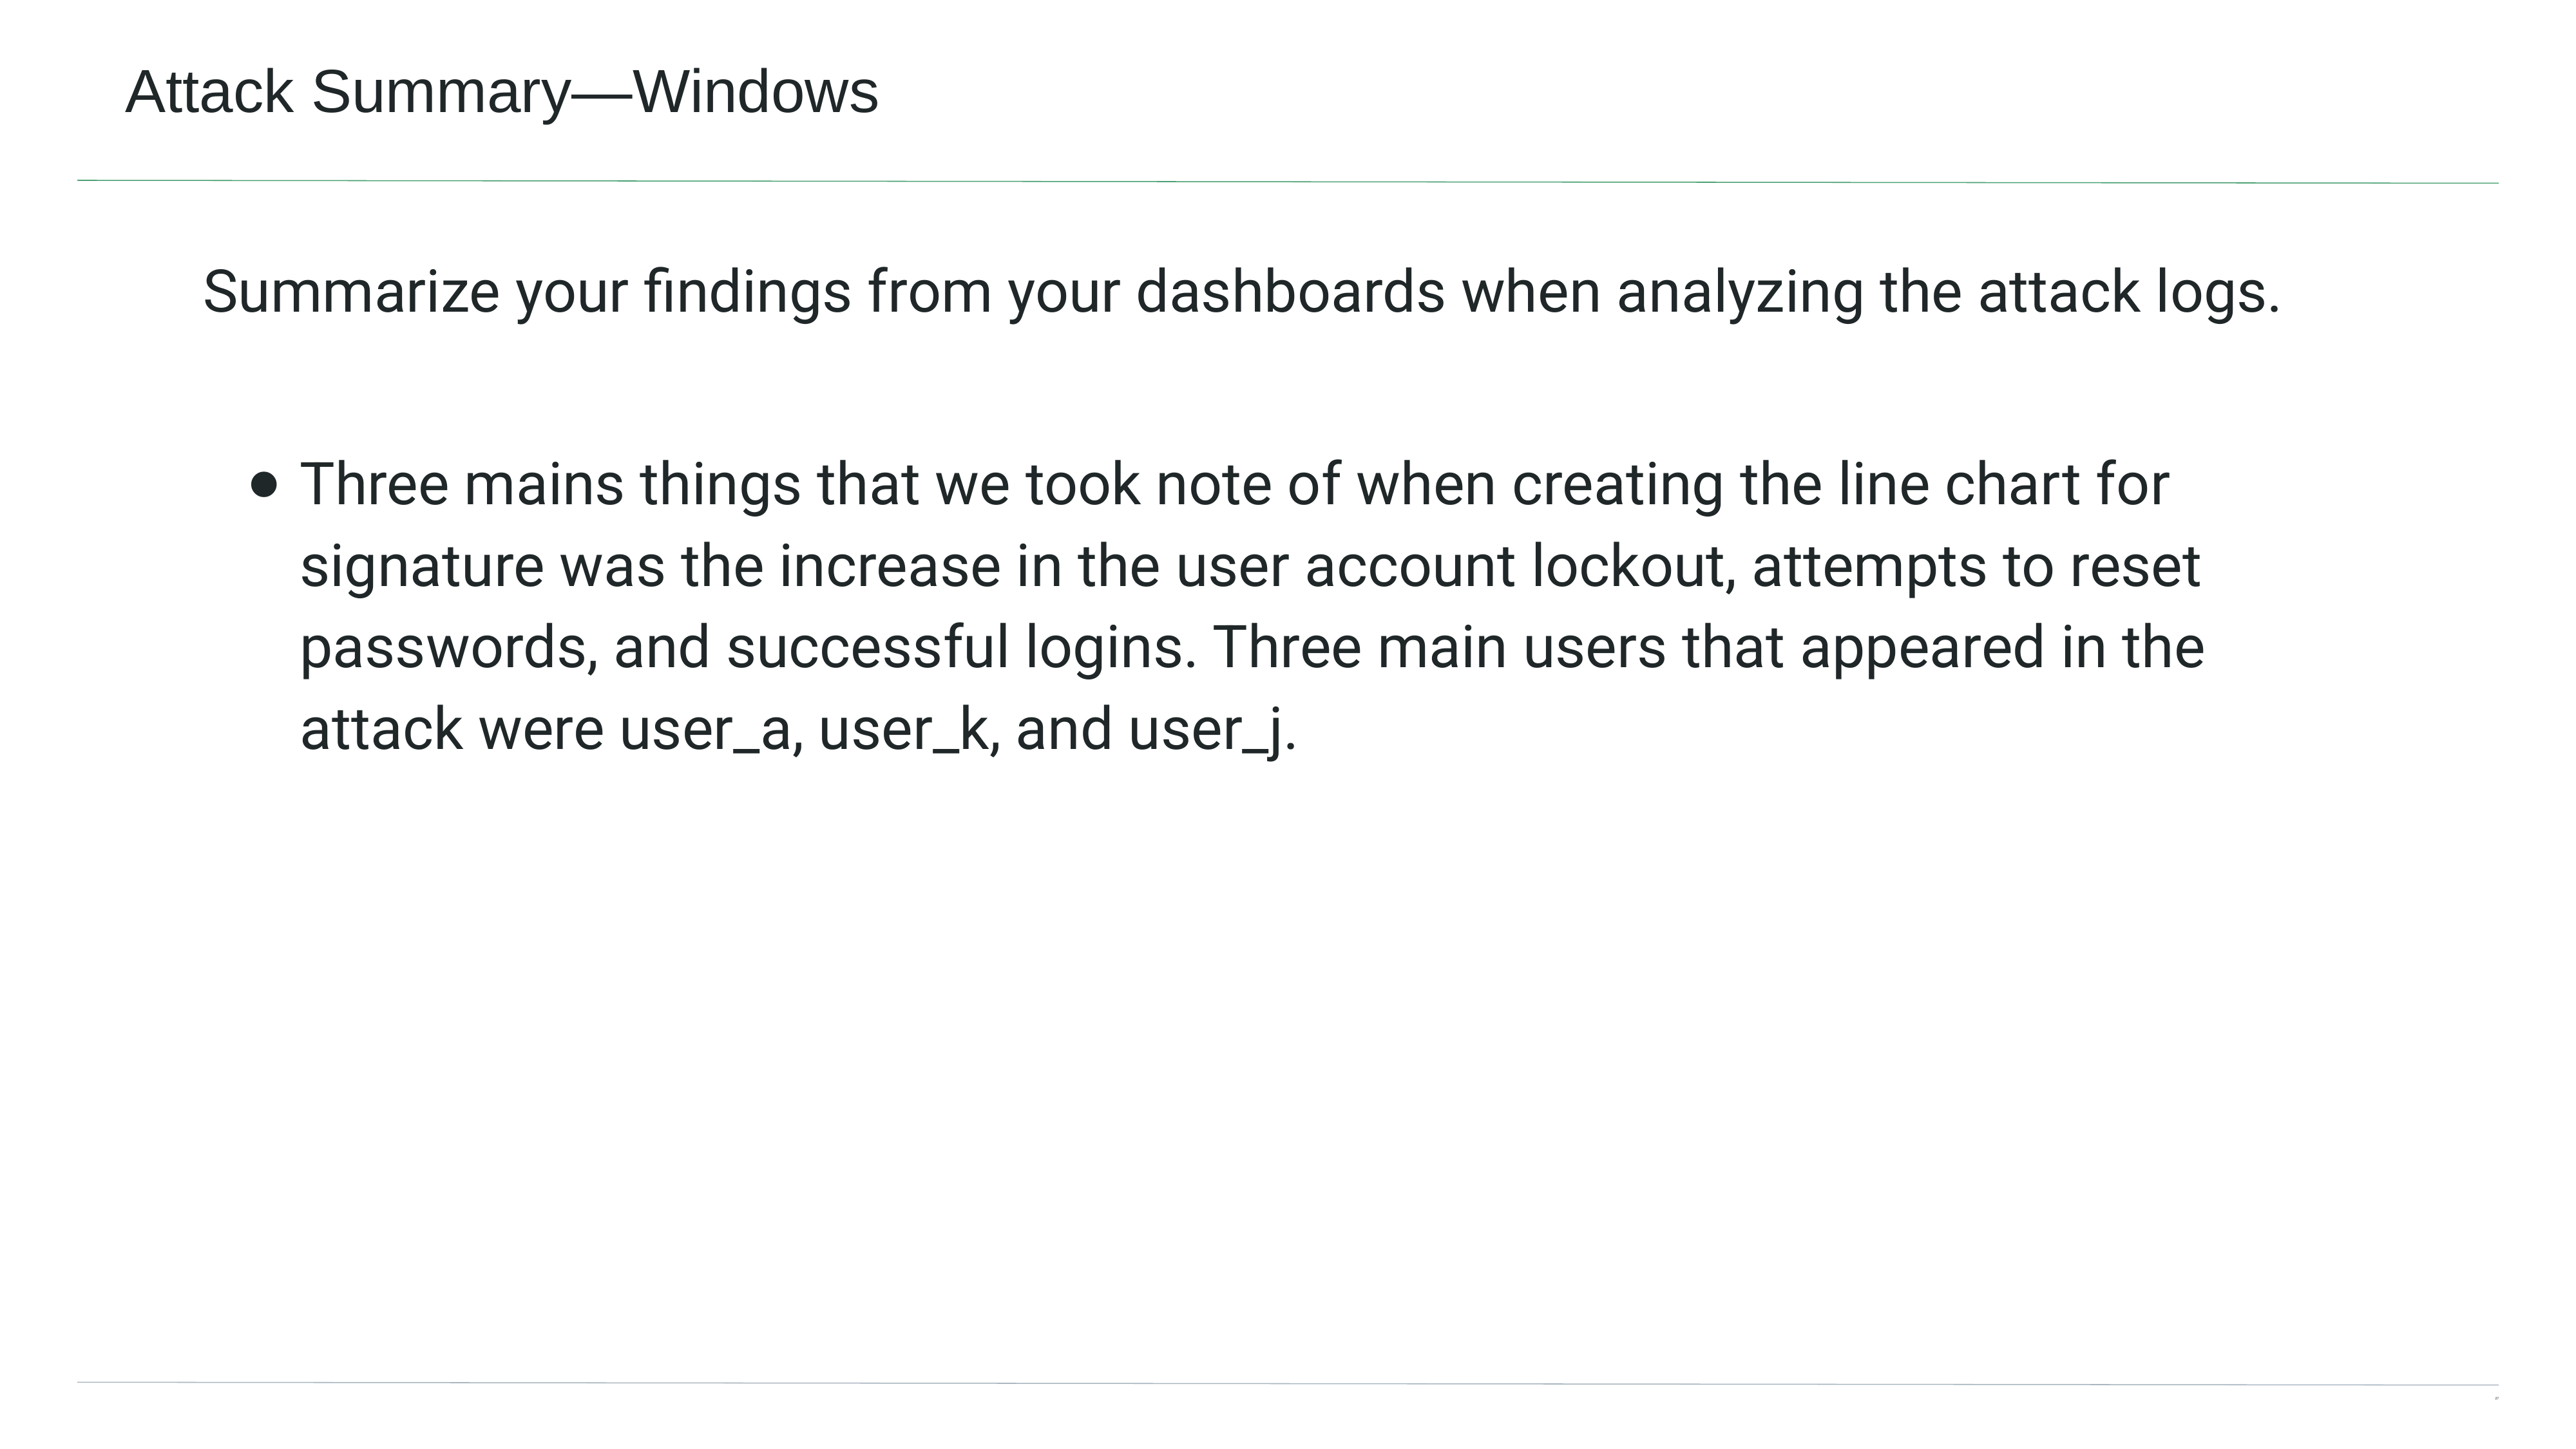

# Attack Summary—Windows
Summarize your findings from your dashboards when analyzing the attack logs.

Three mains things that we took note of when creating the line chart for signature was the increase in the user account lockout, attempts to reset passwords, and successful logins. Three main users that appeared in the attack were user_a, user_k, and user_j.
27